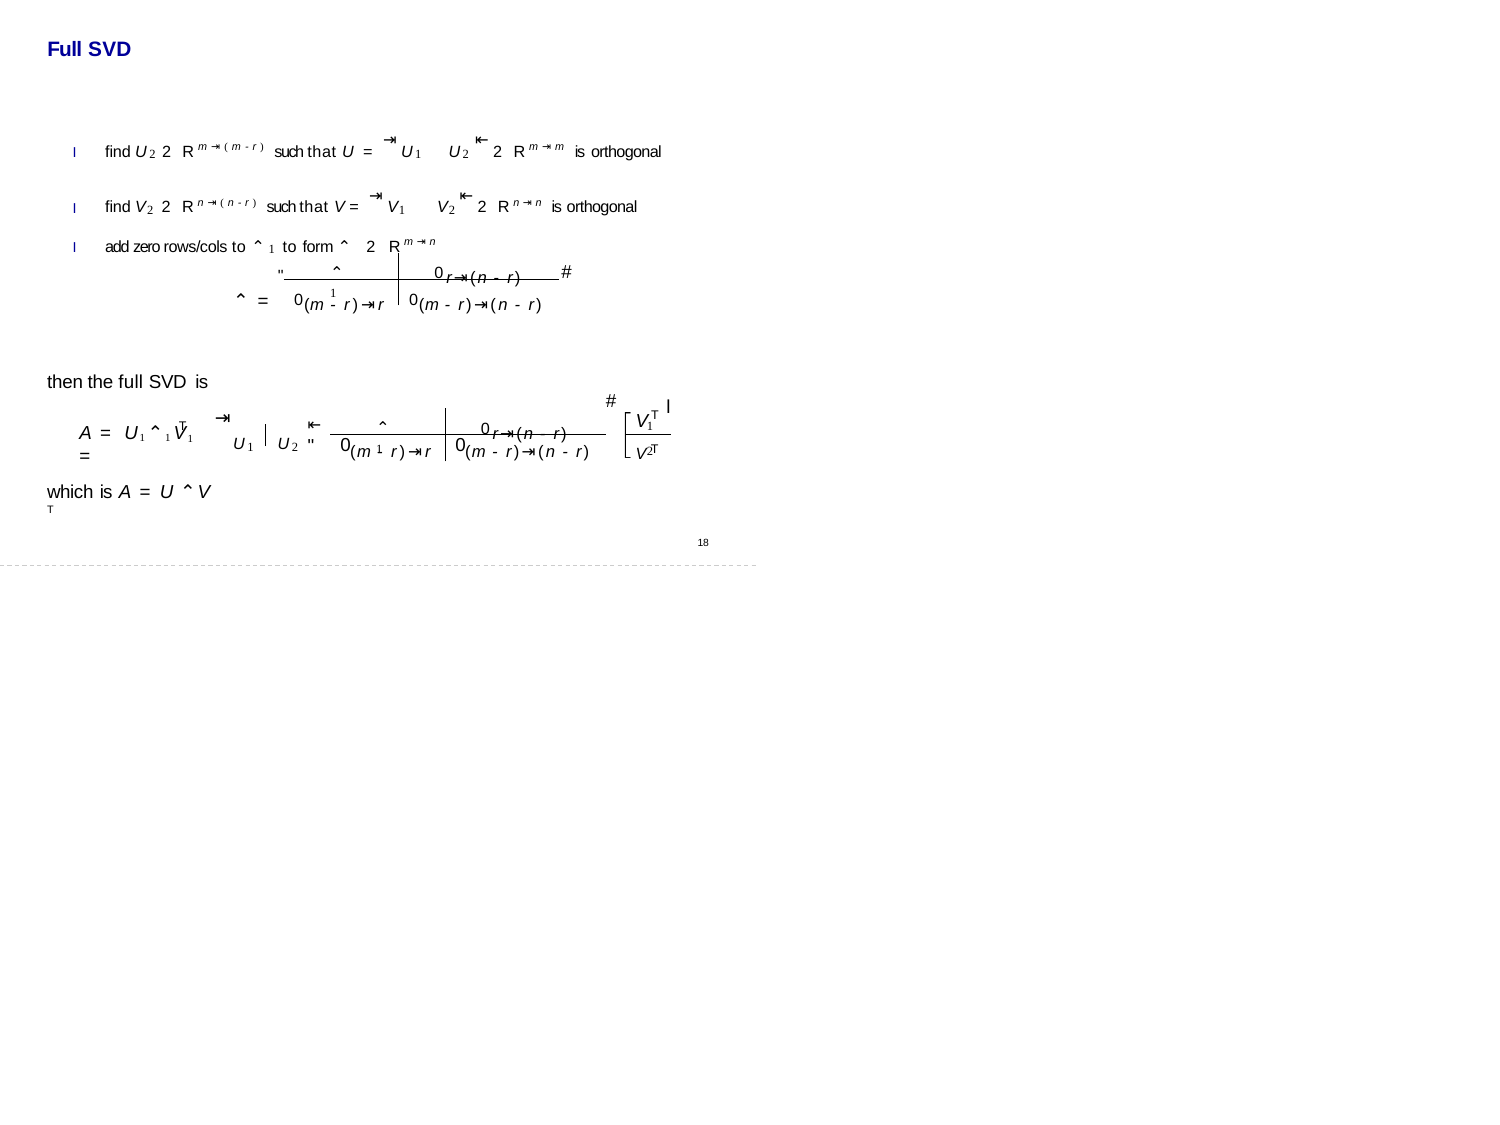

# Full SVD
I find U2 2 Rm⇥(m-r) such that U = ⇥ U1	U2 ⇤ 2 Rm⇥m is orthogonal
I find V2  2 Rn⇥(n-r) such that V = ⇥ V1	V2 ⇤ 2 Rn⇥n is orthogonal
I add zero rows/cols to ⌃1 to form ⌃ 2 Rm⇥n
#
⌃1

0r⇥(n - r)
⌃ = "

0(m - r)⇥r
0(m - r)⇥(n - r)
then the full SVD is
⇤ "
#
l
⇥
T
⌃1
V

0r⇥(n - r)

T
1
A = U1⌃1V1 =
U1	U2
V T

0
0

(m - r)⇥r
(m - r)⇥(n - r)
2
which is A = U ⌃V T
18